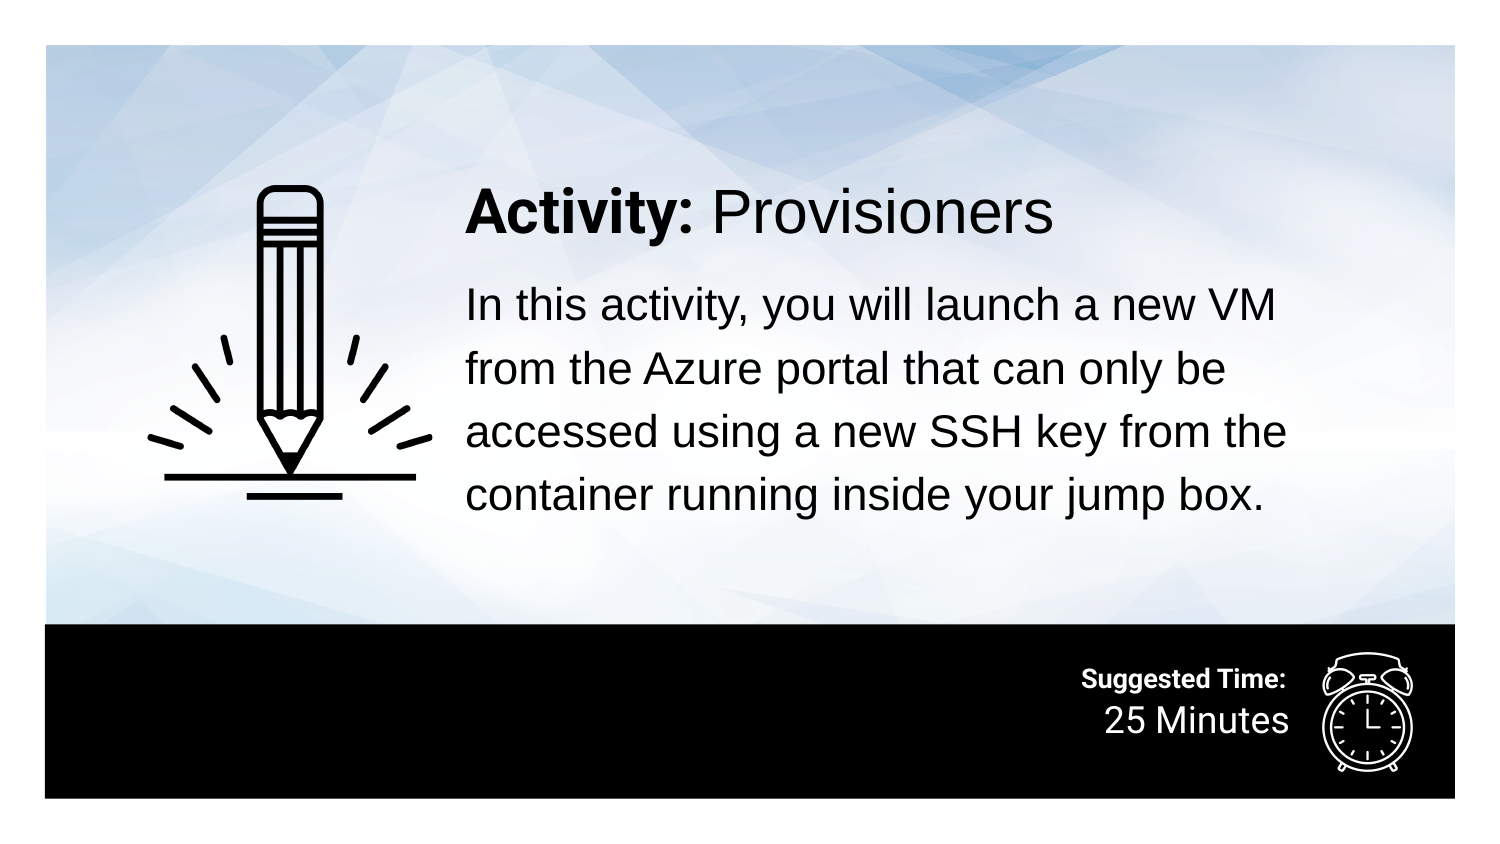

Activity: Provisioners
In this activity, you will launch a new VM
from the Azure portal that can only be accessed using a new SSH key from the container running inside your jump box.

# 25 Minutes